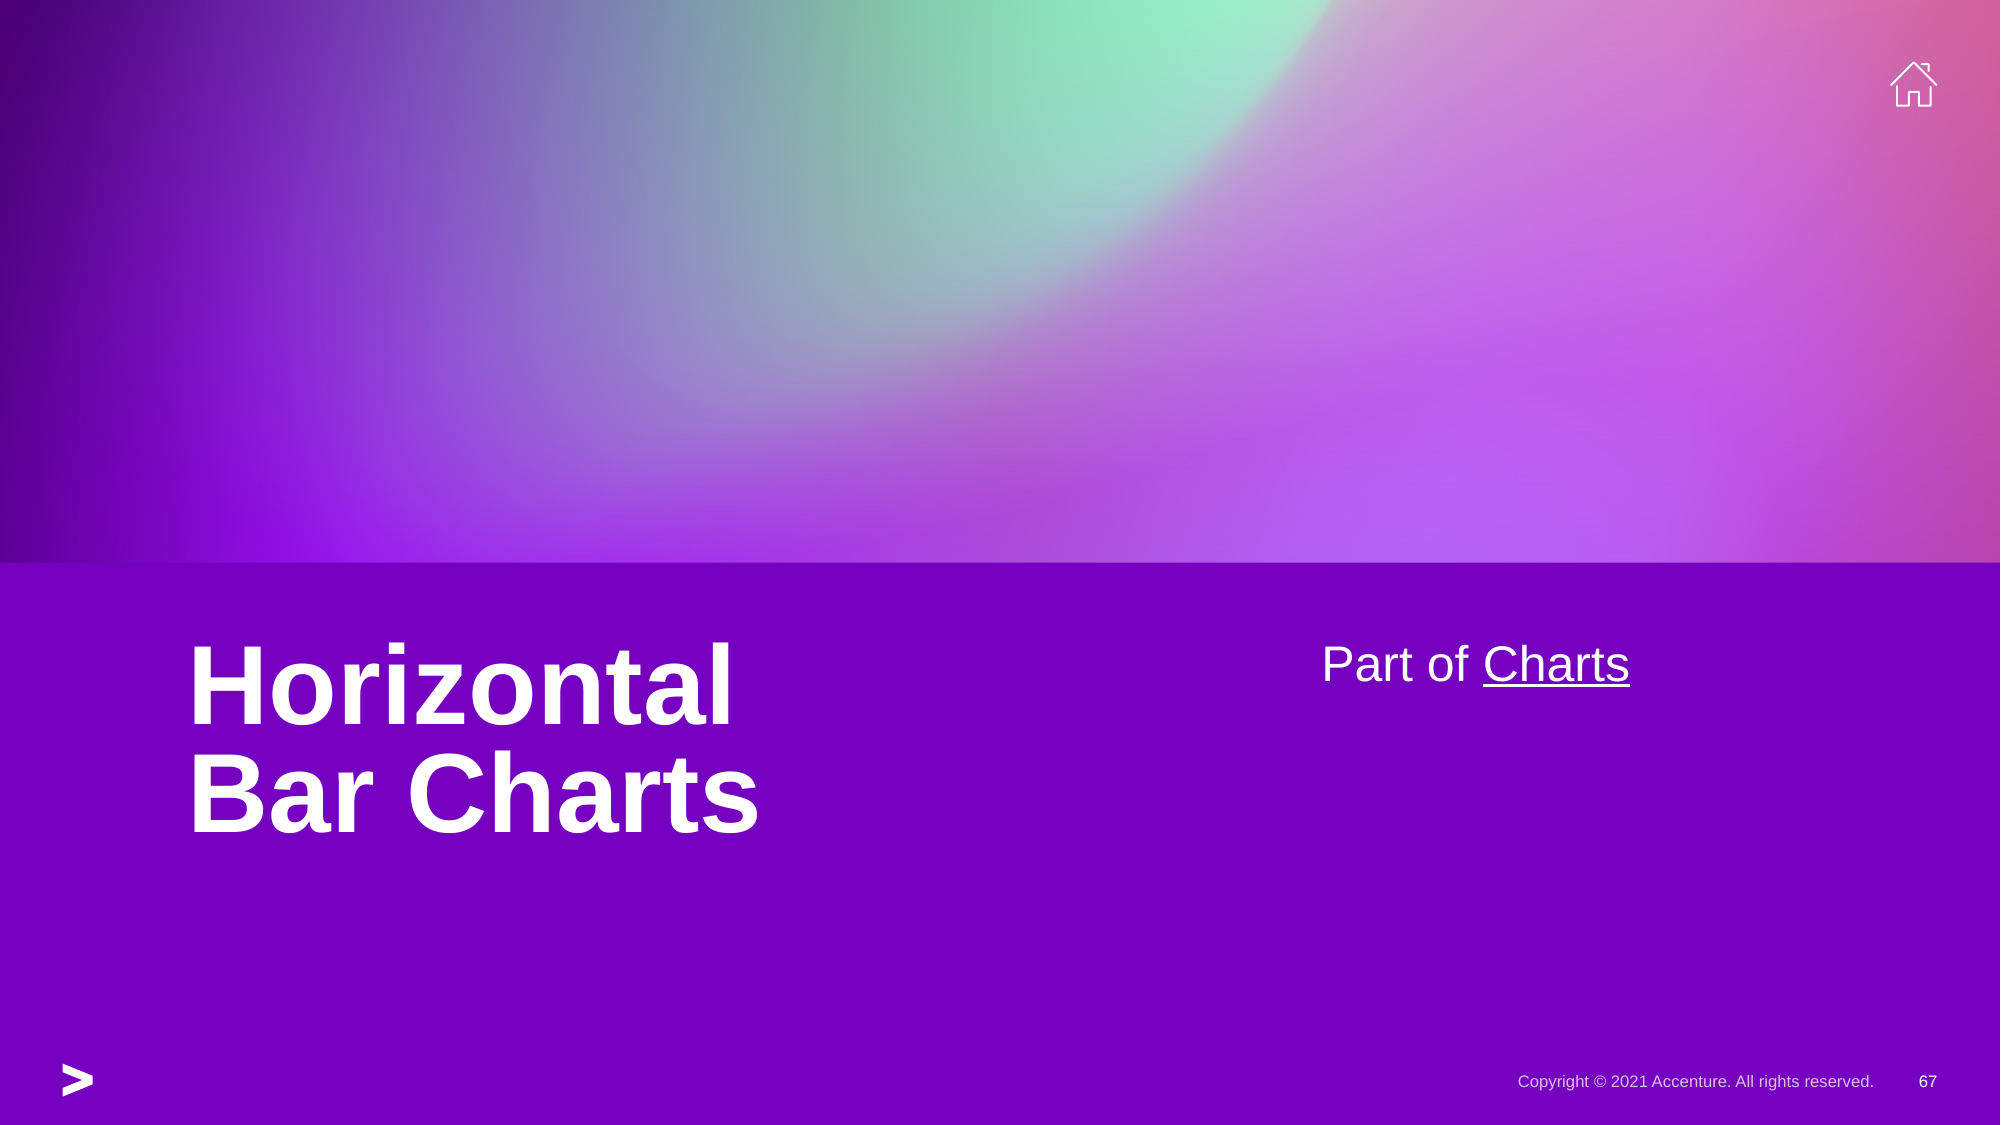

Part of Charts
# Horizontal Bar Charts
Copyright © 2021 Accenture. All rights reserved.
67